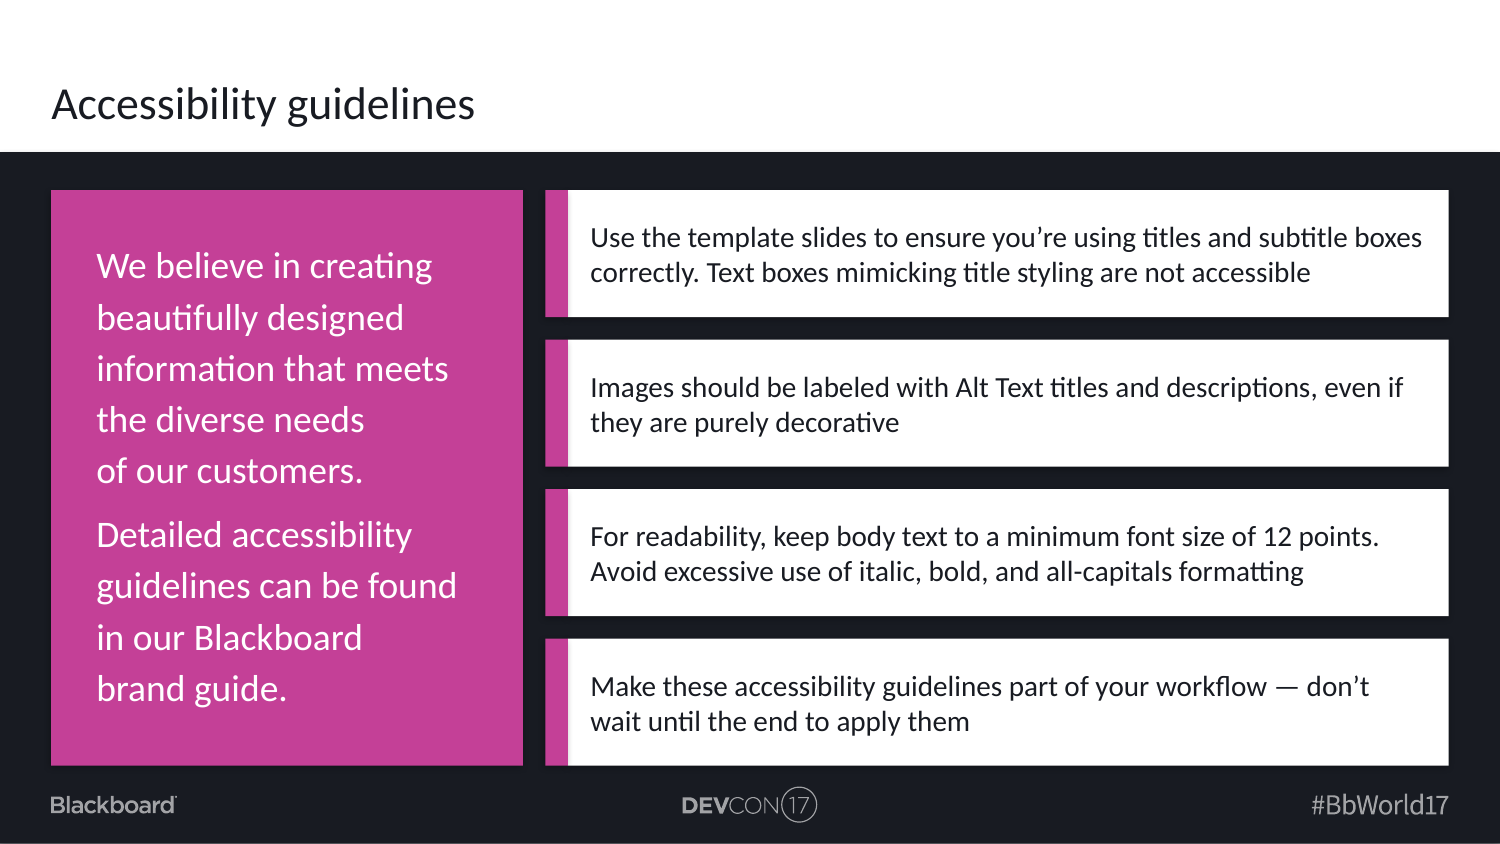

# Accessibility guidelines

Use the template slides to ensure you’re using titles and subtitle boxes correctly. Text boxes mimicking title styling are not accessible
We believe in creating beautifully designed information that meets the diverse needs
of our customers.
Detailed accessibility guidelines can be found in our Blackboard
brand guide.

Images should be labeled with Alt Text titles and descriptions, even if they are purely decorative

For readability, keep body text to a minimum font size of 12 points. Avoid excessive use of italic, bold, and all-capitals formatting

Make these accessibility guidelines part of your workflow — don’t wait until the end to apply them